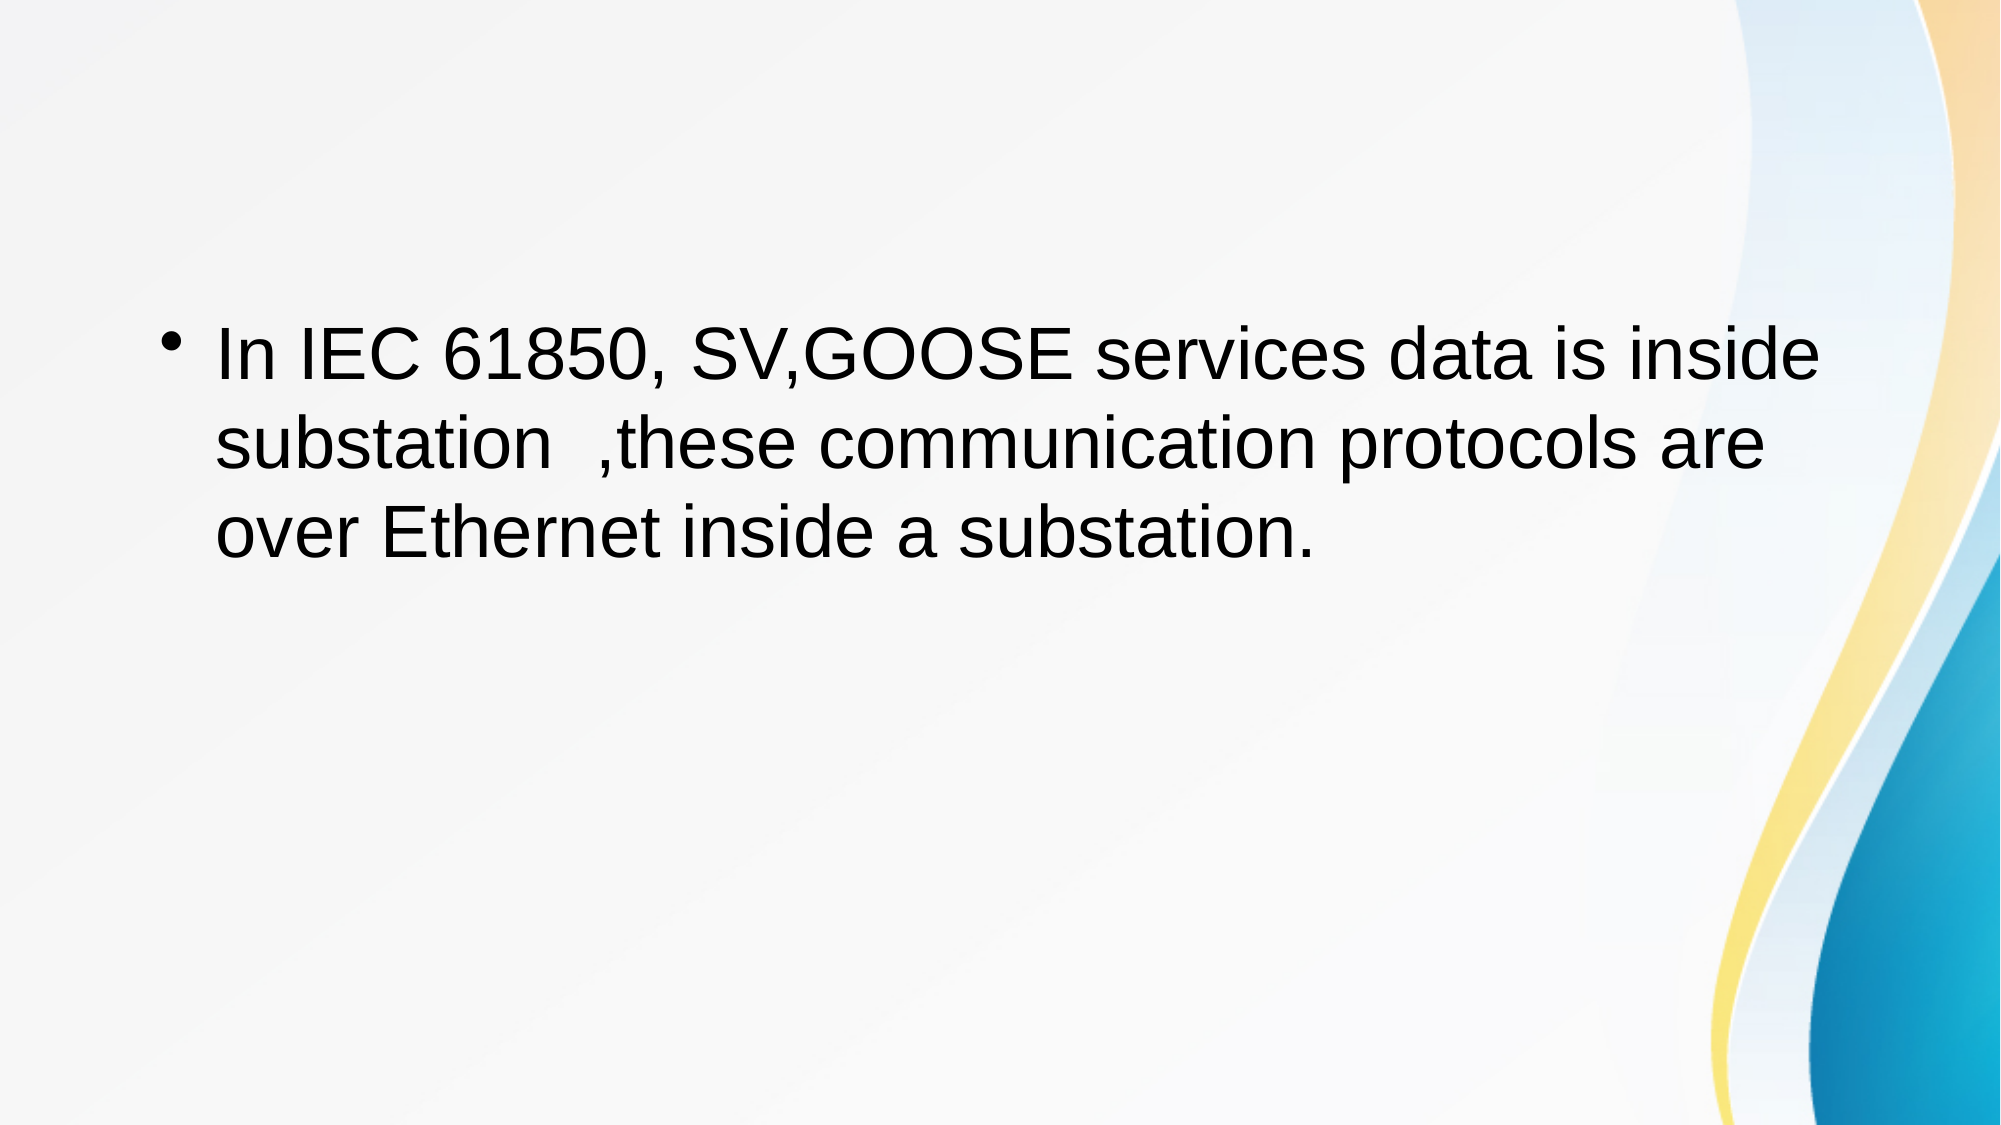

In IEC 61850, SV,GOOSE services data is inside substation  ,these communication protocols are over Ethernet inside a substation.